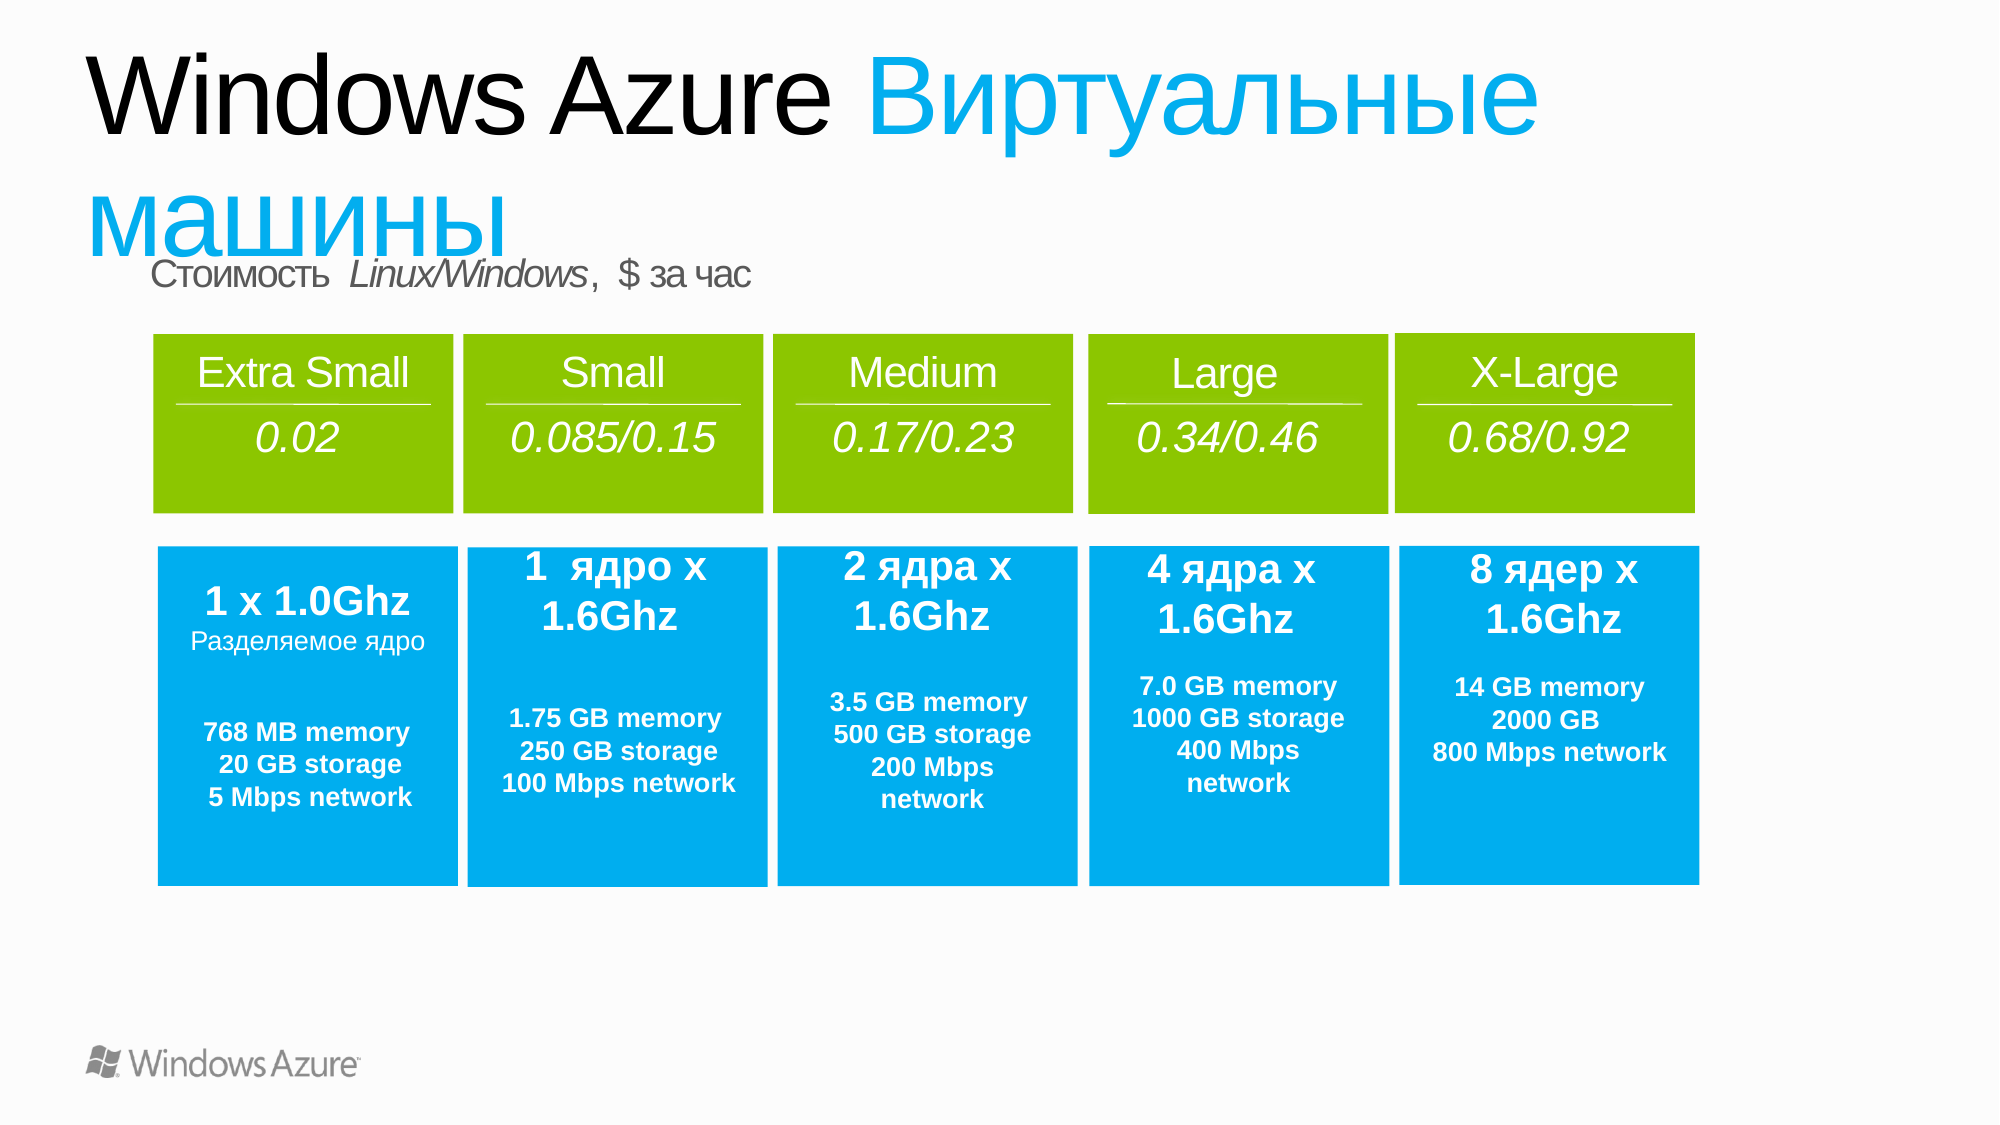

# Windows Azure Виртуальные машины
Стоимость  Linux/Windows,  $ за час
Large

0.34/0.46
Medium

0.17/0.23
Extra Small

0.02
Small

0.085/0.15
X-Large

0.68/0.92

8 ядер x 1.6Ghz
14 GB memory
2000 GB
800 Mbps network

4 ядра x 1.6Ghz
7.0 GB memory
1000 GB storage
400 Mbps network

1 x 1.0Ghz
Разделяемое ядро
768 MB memory
20 GB storage
5 Mbps network

2 ядра x 1.6Ghz
3.5 GB memory
500 GB storage
200 Mbps network

1  ядро x 1.6Ghz
1.75 GB memory
250 GB storage
100 Mbps network